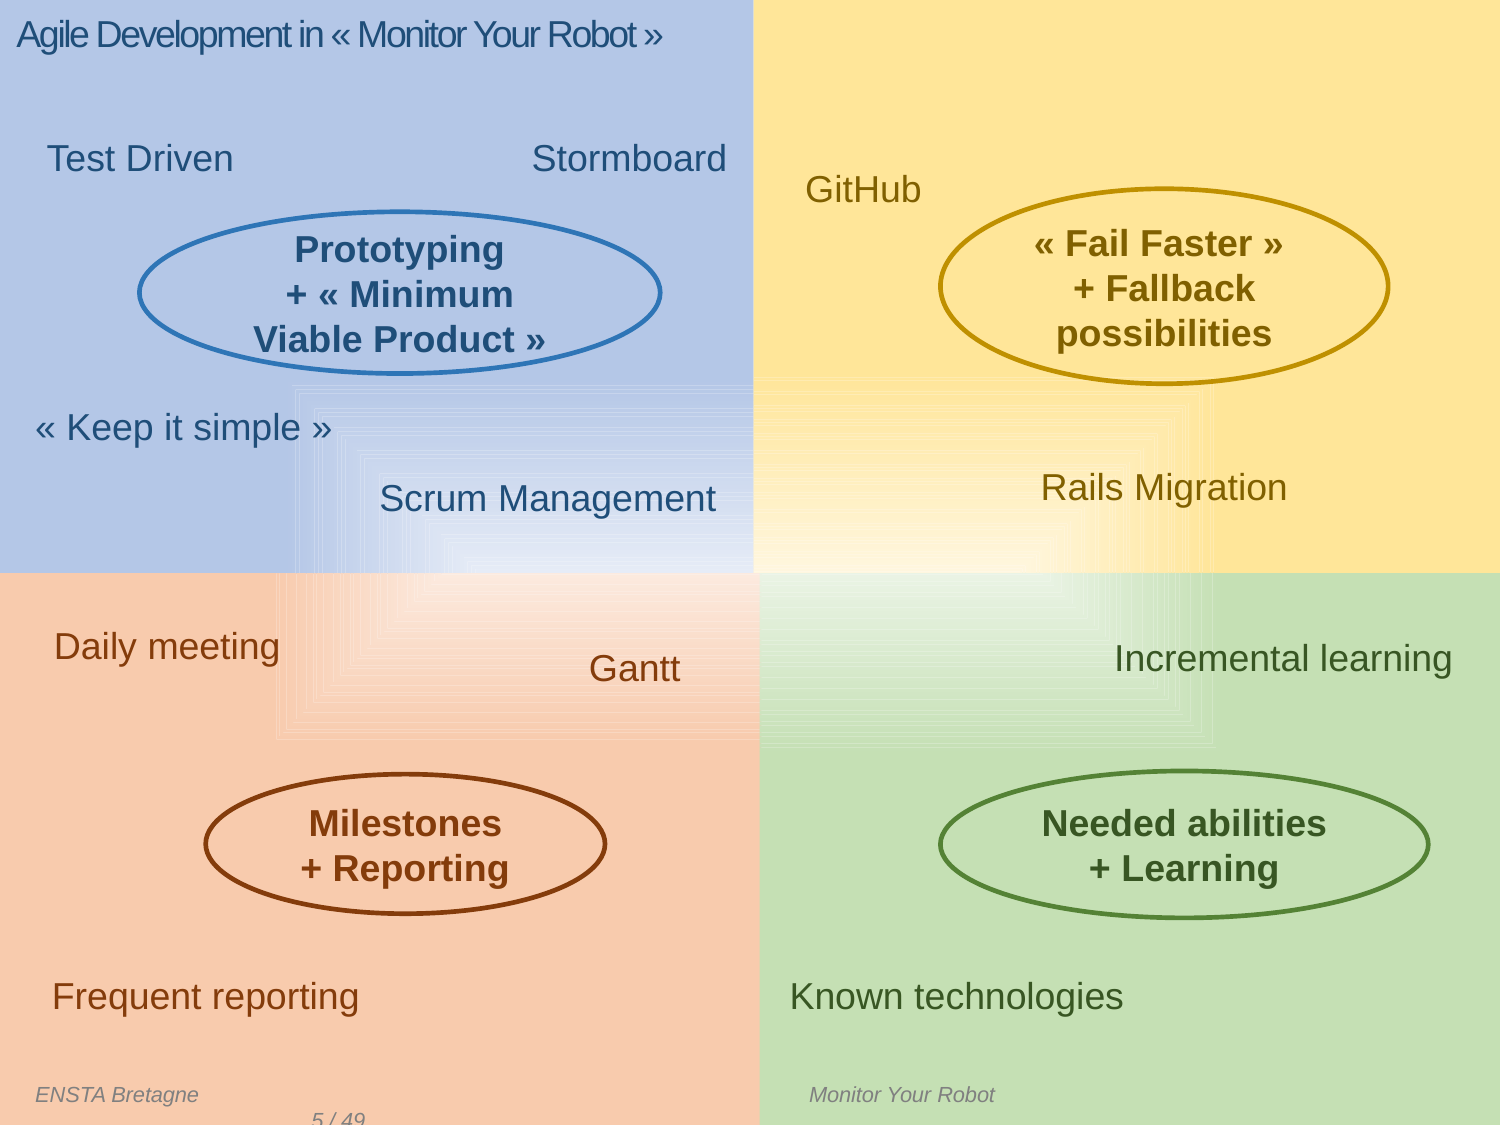

Agile Development in « Monitor Your Robot »
Test Driven
Stormboard
GitHub
« Fail Faster »
+ Fallback possibilities
Prototyping
+ « Minimum Viable Product »
« Keep it simple »
Rails Migration
Scrum Management

Daily meeting
Incremental learning
Gantt
Needed abilities
+ Learning
Milestones
+ Reporting
Frequent reporting
Known technologies
    ENSTA Bretagne 				        Monitor Your Robot 					5 / 49